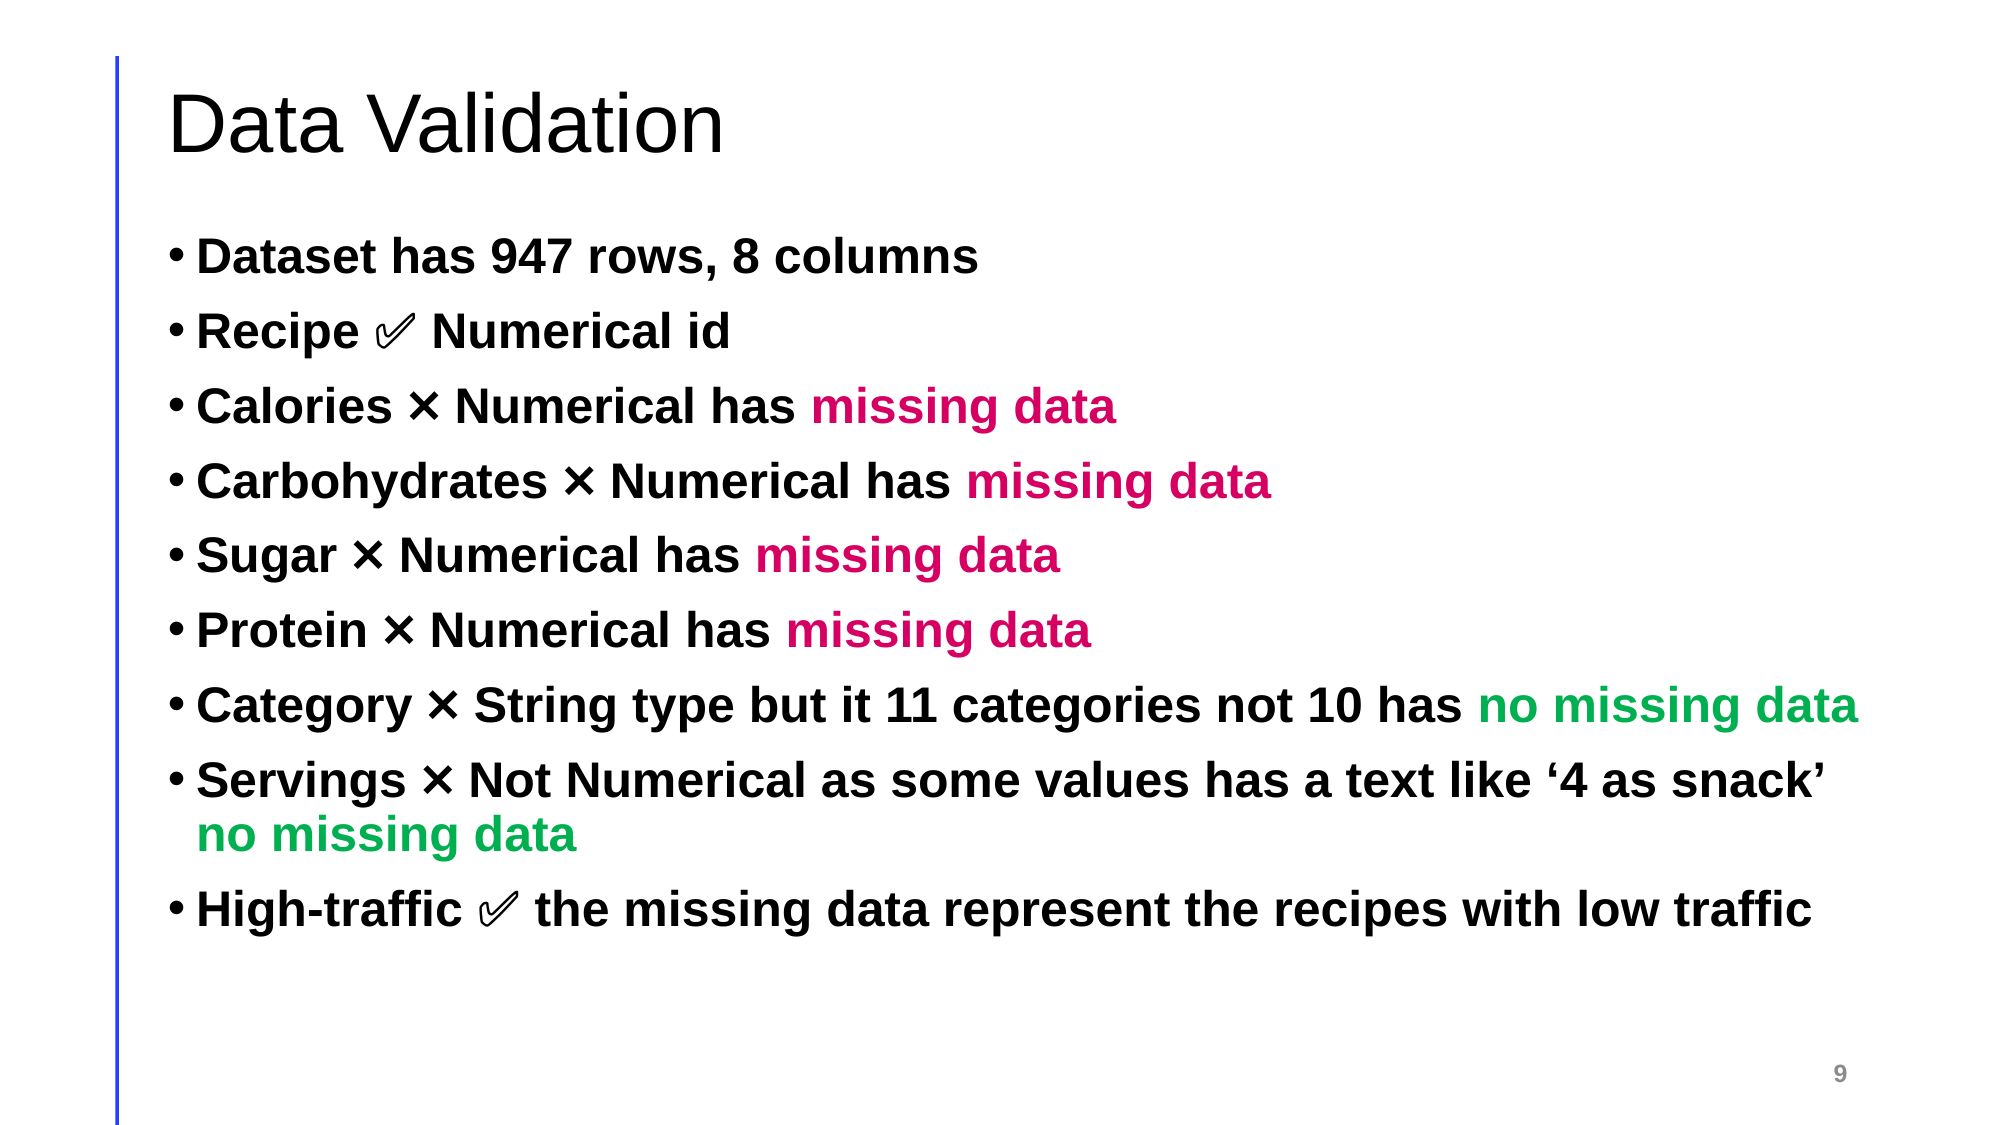

Data Validation

Dataset has 947 rows, 8 columns
Recipe ✅ Numerical id
Calories ❌ Numerical has missing data
Carbohydrates ❌ Numerical has missing data
Sugar ❌ Numerical has missing data
Protein ❌ Numerical has missing data
Category ❌ String type but it 11 categories not 10 has no missing data
Servings ❌ Not Numerical as some values has a text like ‘4 as snack’ no missing data
High-traffic ✅ the missing data represent the recipes with low traffic

9